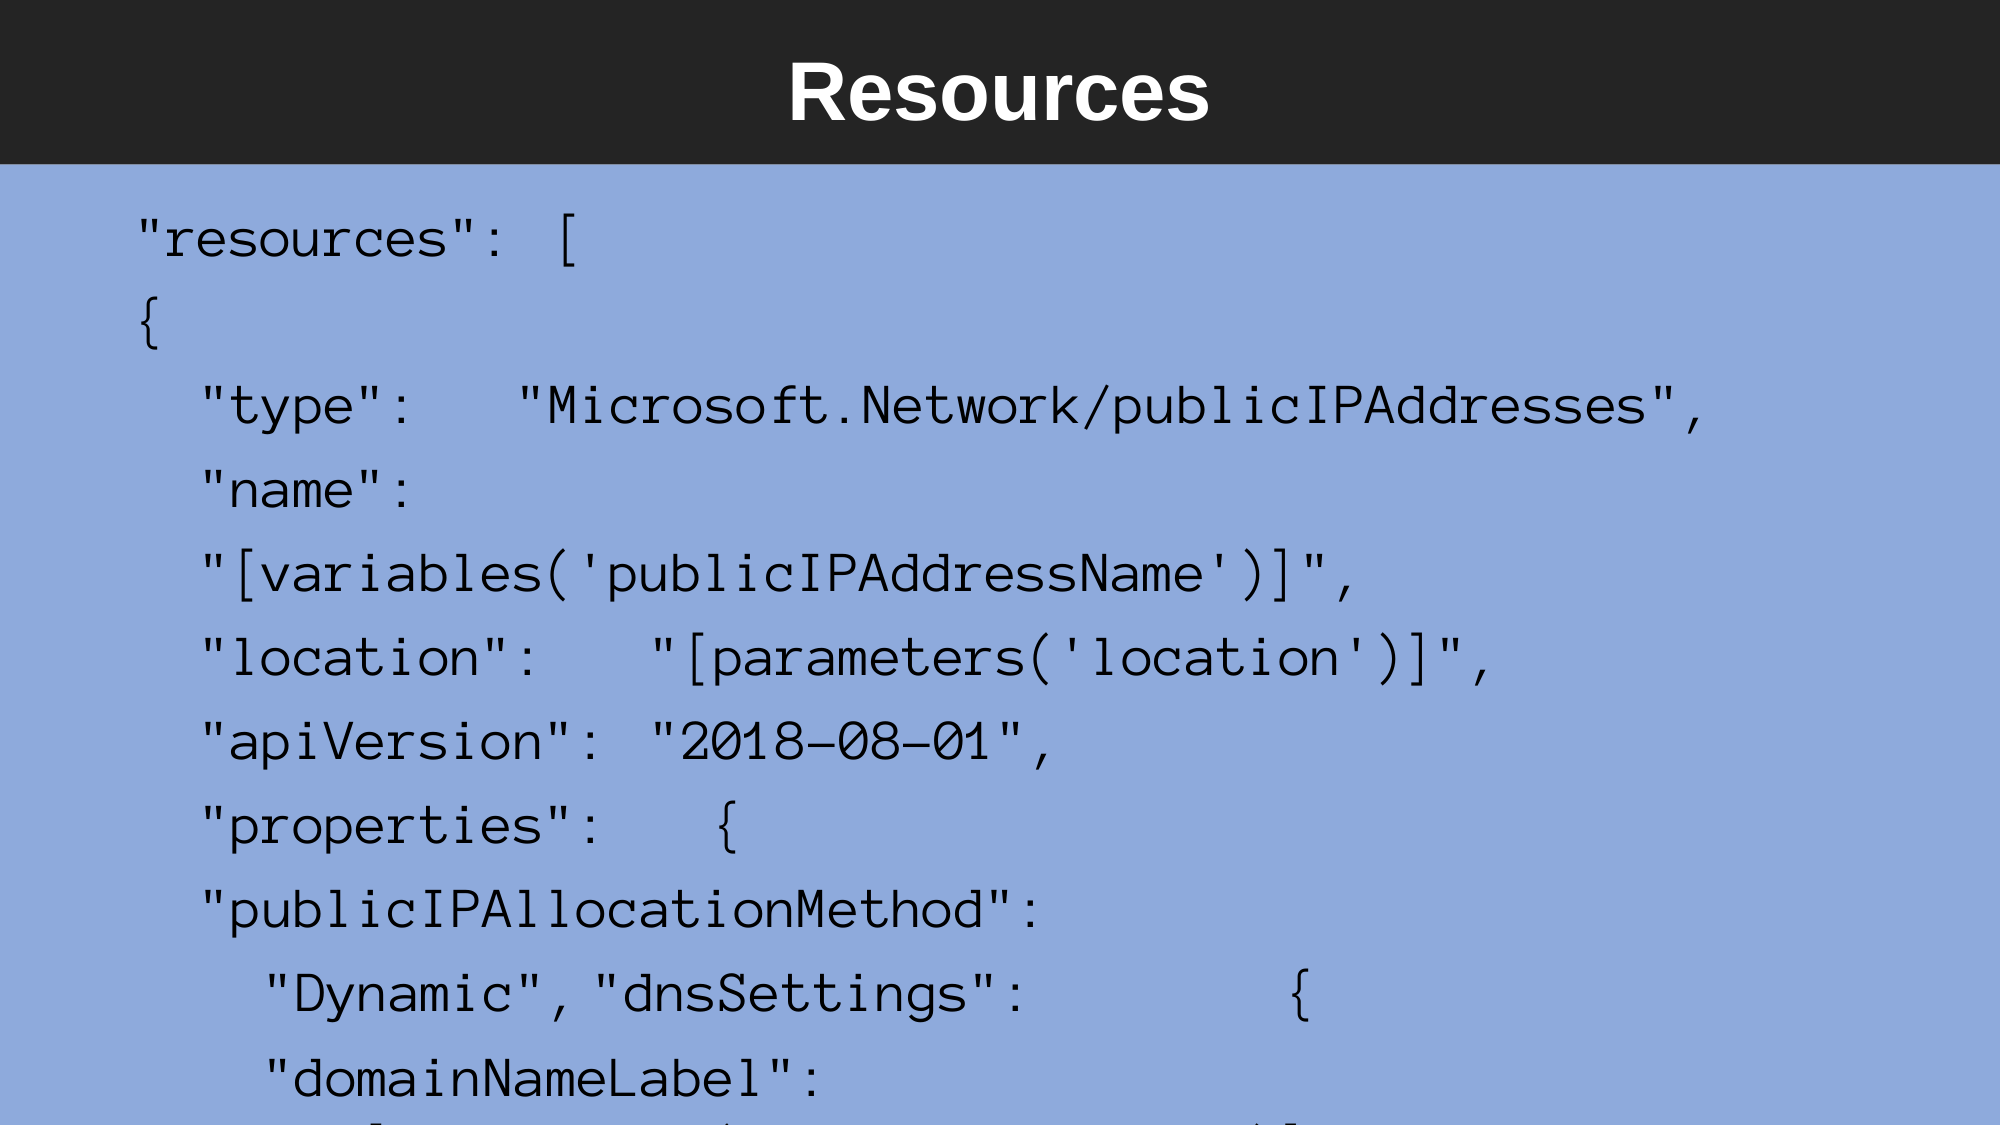

# Resources
"resources":	[
{
"type":	"Microsoft.Network/publicIPAddresses",
"name":	"[variables('publicIPAddressName')]", "location":	"[parameters('location')]", "apiVersion":	"2018-08-01",
"properties":	{
"publicIPAllocationMethod":	"Dynamic", "dnsSettings":	{
"domainNameLabel":	"[parameters('dnsLabelPrefix')]"
}